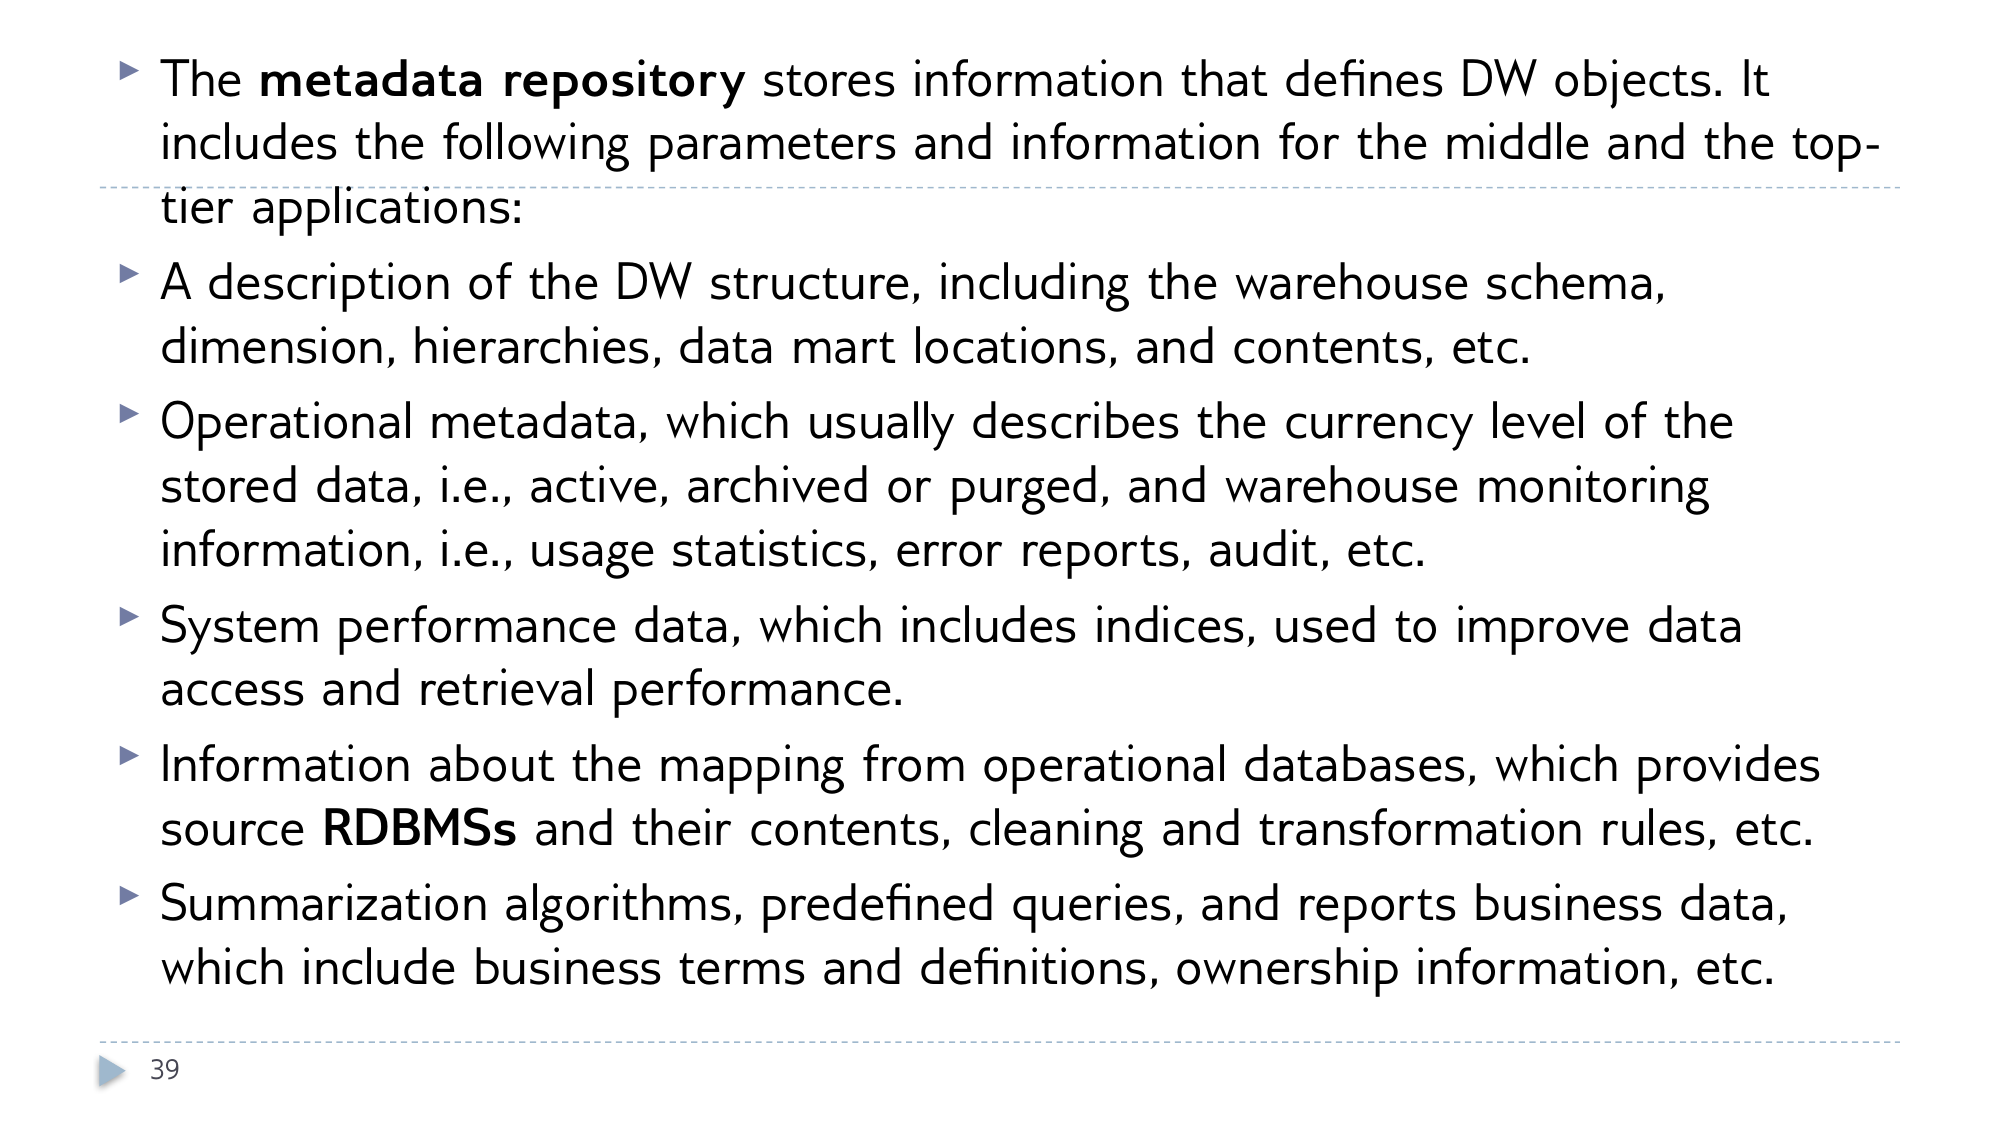

The metadata repository stores information that defines DW objects. It includes the following parameters and information for the middle and the top-tier applications:
A description of the DW structure, including the warehouse schema, dimension, hierarchies, data mart locations, and contents, etc.
Operational metadata, which usually describes the currency level of the stored data, i.e., active, archived or purged, and warehouse monitoring information, i.e., usage statistics, error reports, audit, etc.
System performance data, which includes indices, used to improve data access and retrieval performance.
Information about the mapping from operational databases, which provides source RDBMSs and their contents, cleaning and transformation rules, etc.
Summarization algorithms, predefined queries, and reports business data, which include business terms and definitions, ownership information, etc.
39